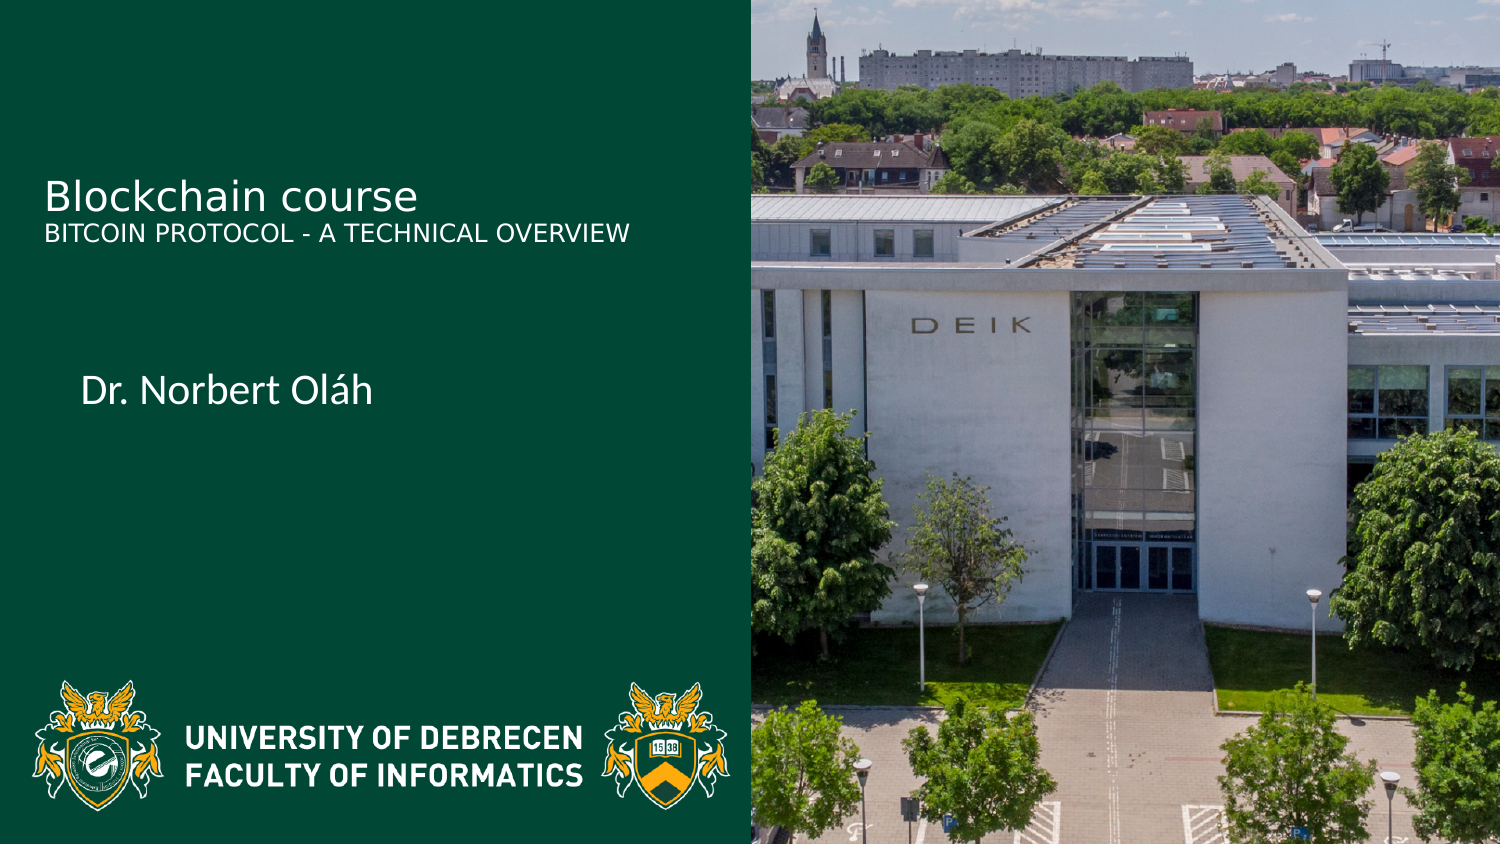

# Blockchain course BITCOIN PROTOCOL - A TECHNICAL OVERVIEW
Dr. Norbert Oláh